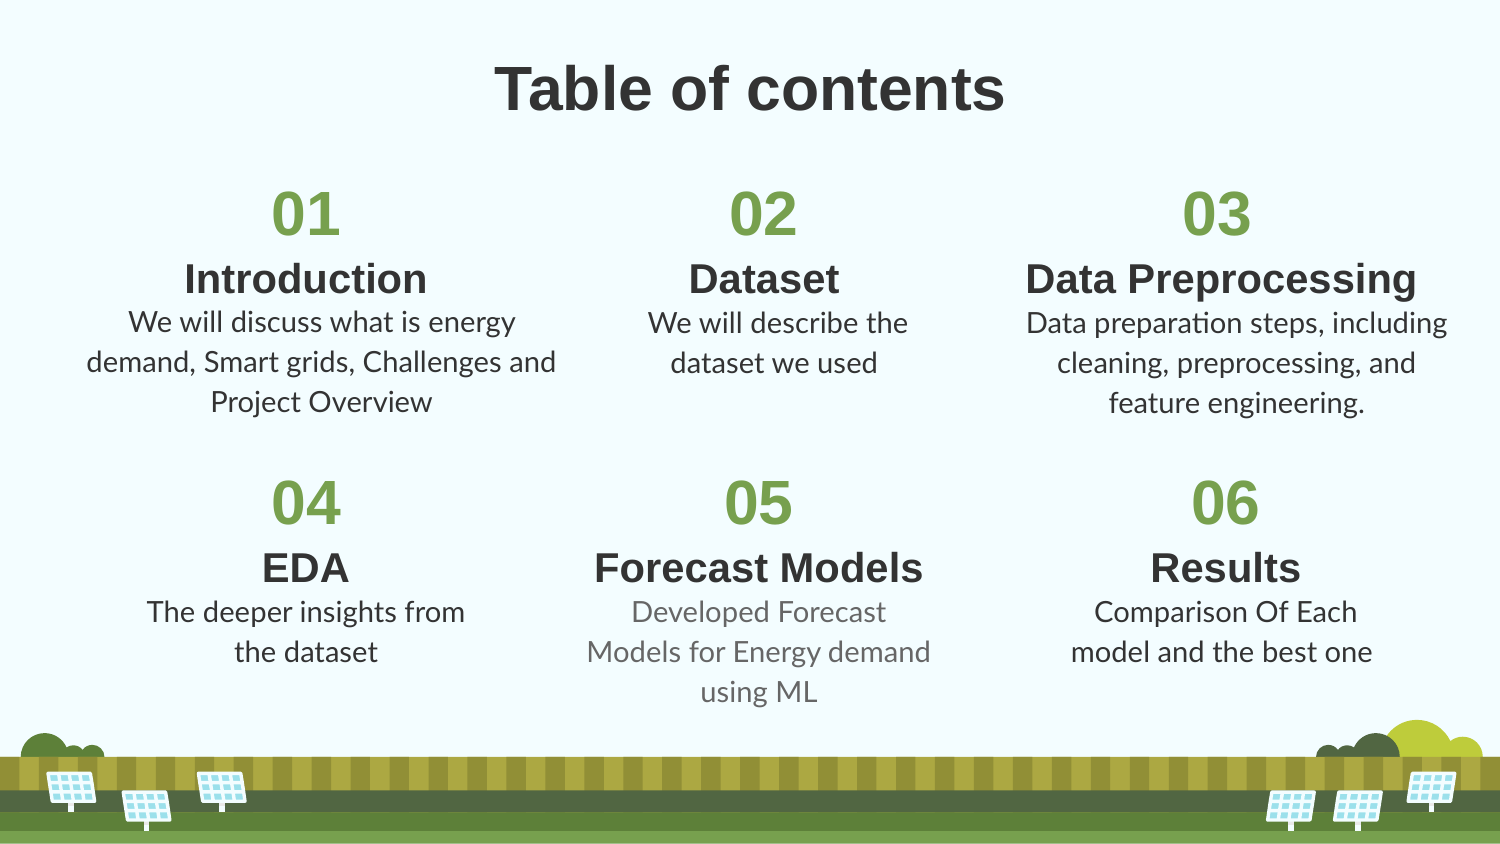

# Table of contents
01
02
03
Introduction
Dataset
Data Preprocessing
We will discuss what is energy demand, Smart grids, Challenges and Project Overview
We will describe the dataset we used
Data preparation steps, including cleaning, preprocessing, and feature engineering.
04
05
06
EDA
Forecast Models
Results
The deeper insights from the dataset
Developed Forecast Models for Energy demand using ML
Comparison Of Each model and the best one